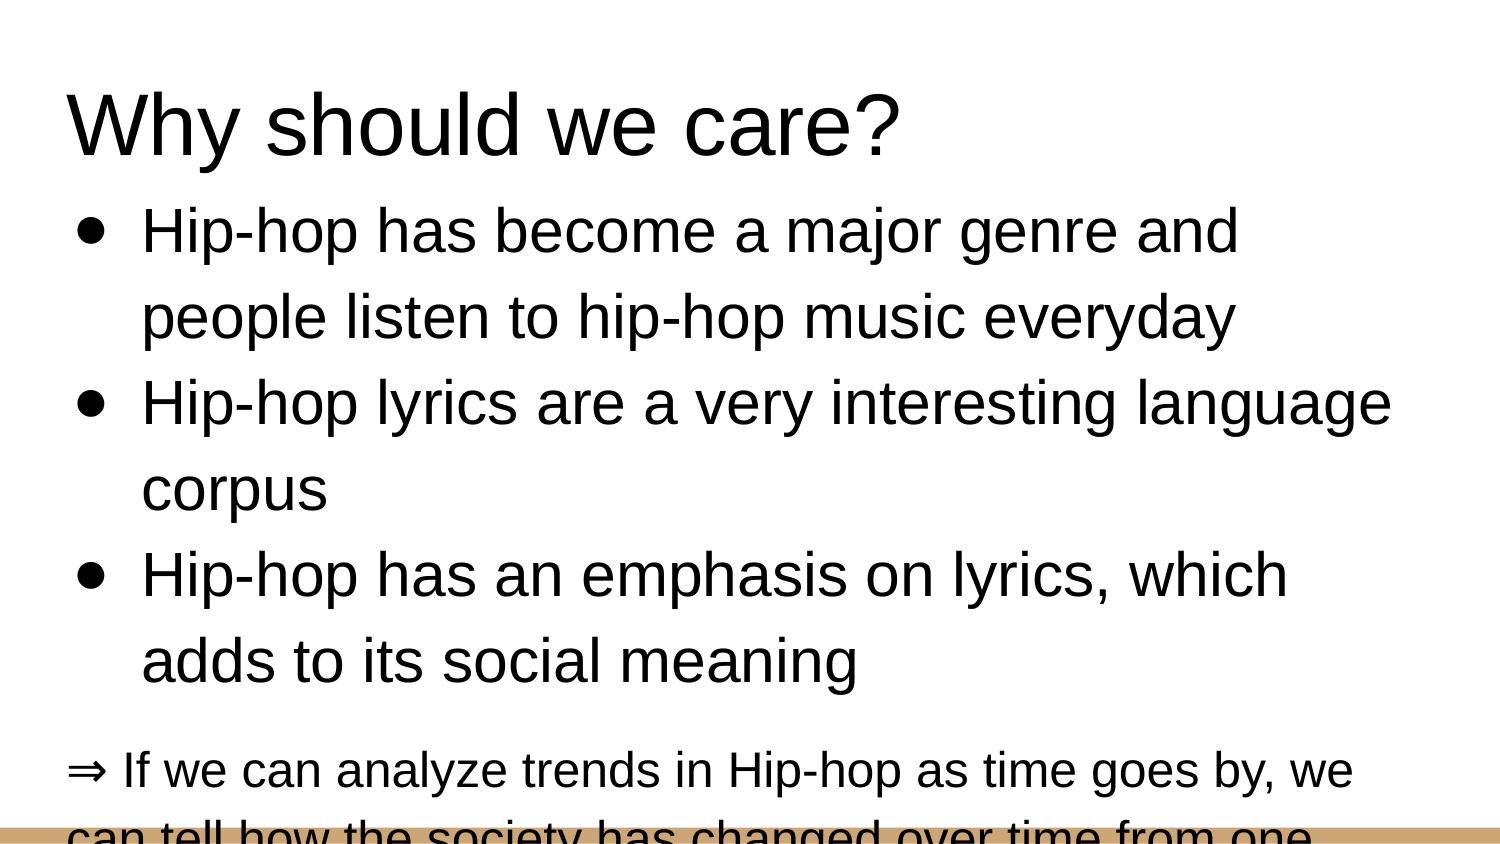

# Why should we care?
Hip-hop has become a major genre and people listen to hip-hop music everyday
Hip-hop lyrics are a very interesting language corpus
Hip-hop has an emphasis on lyrics, which adds to its social meaning
⇒ If we can analyze trends in Hip-hop as time goes by, we can tell how the society has changed over time from one perspective